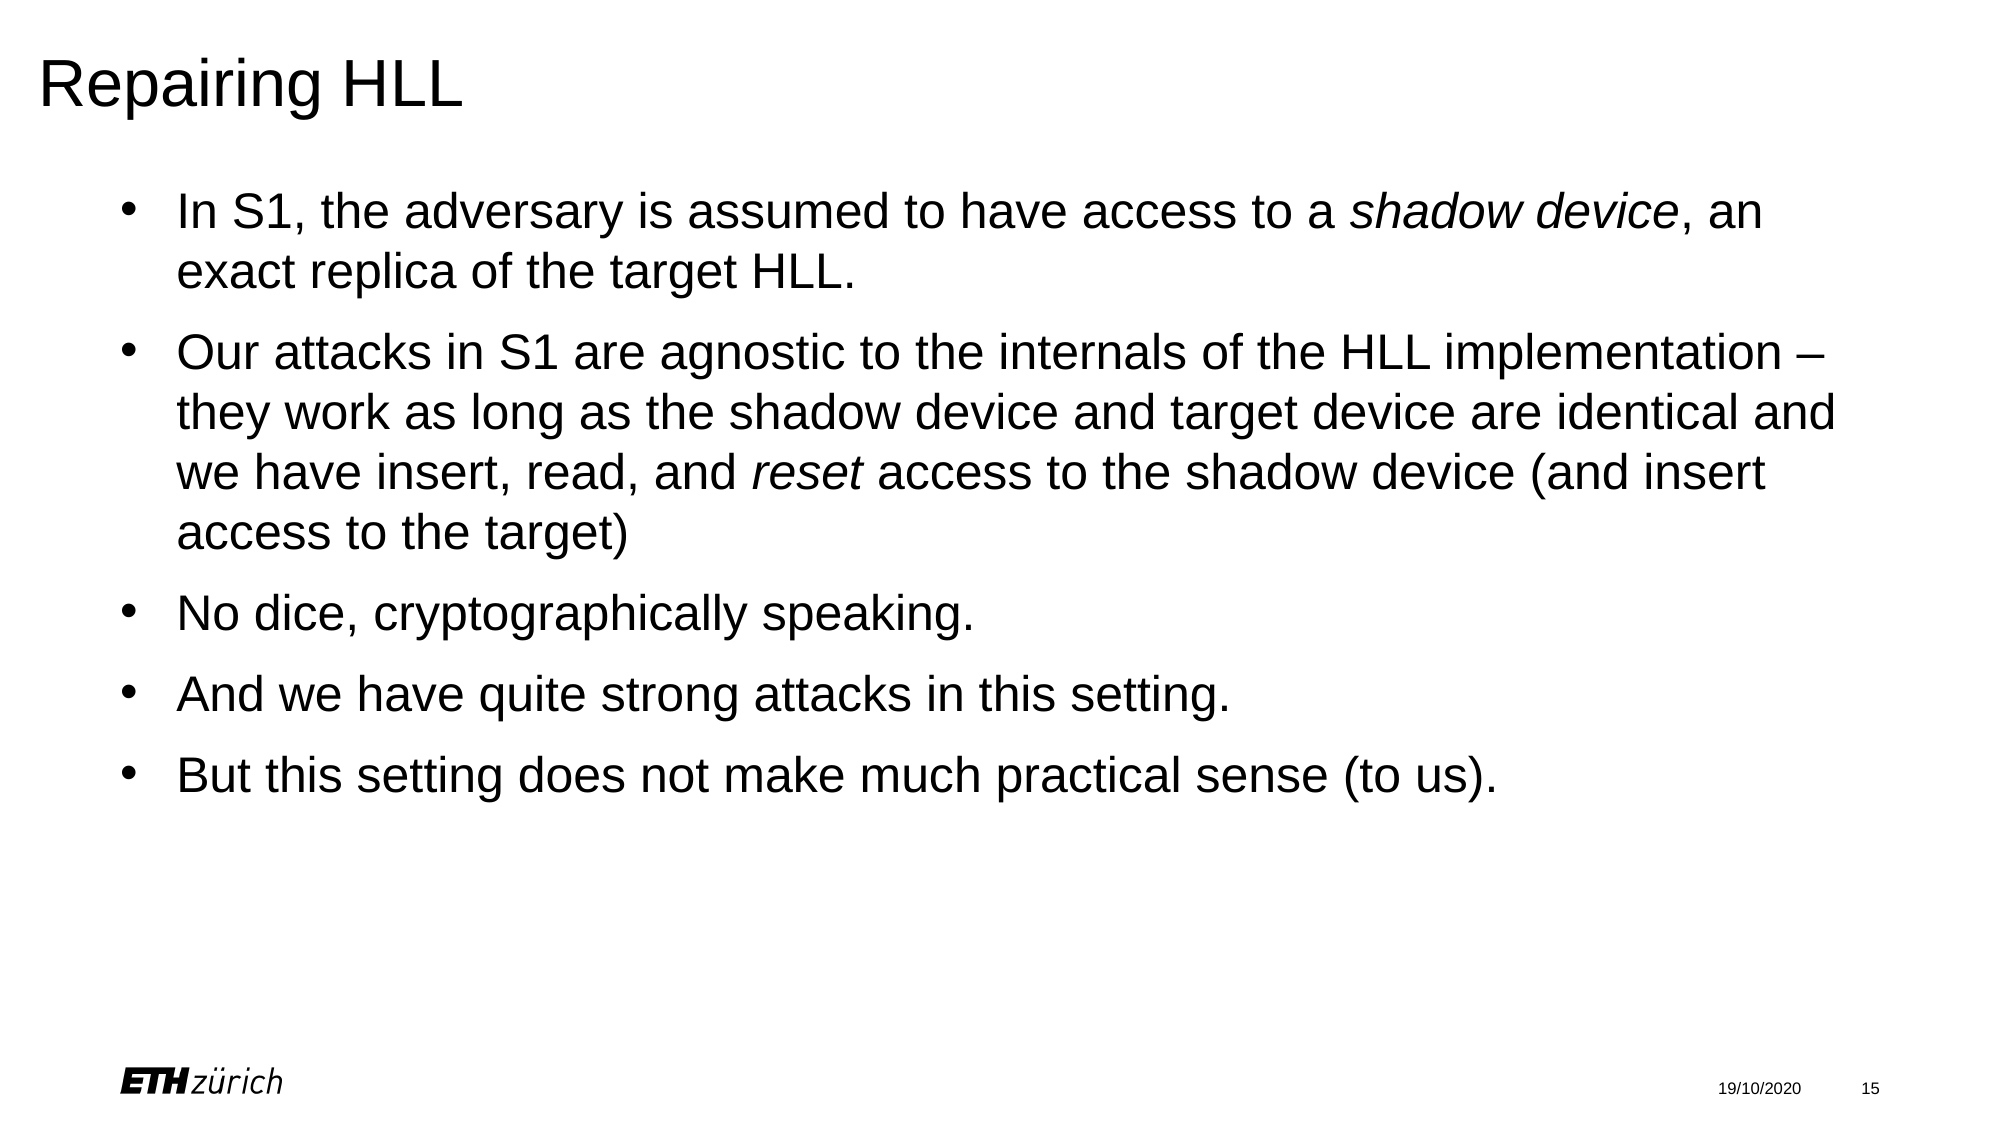

# Repairing HLL
In S1, the adversary is assumed to have access to a shadow device, an exact replica of the target HLL.
Our attacks in S1 are agnostic to the internals of the HLL implementation – they work as long as the shadow device and target device are identical and we have insert, read, and reset access to the shadow device (and insert access to the target)
No dice, cryptographically speaking.
And we have quite strong attacks in this setting.
But this setting does not make much practical sense (to us).

19/10/2020
15